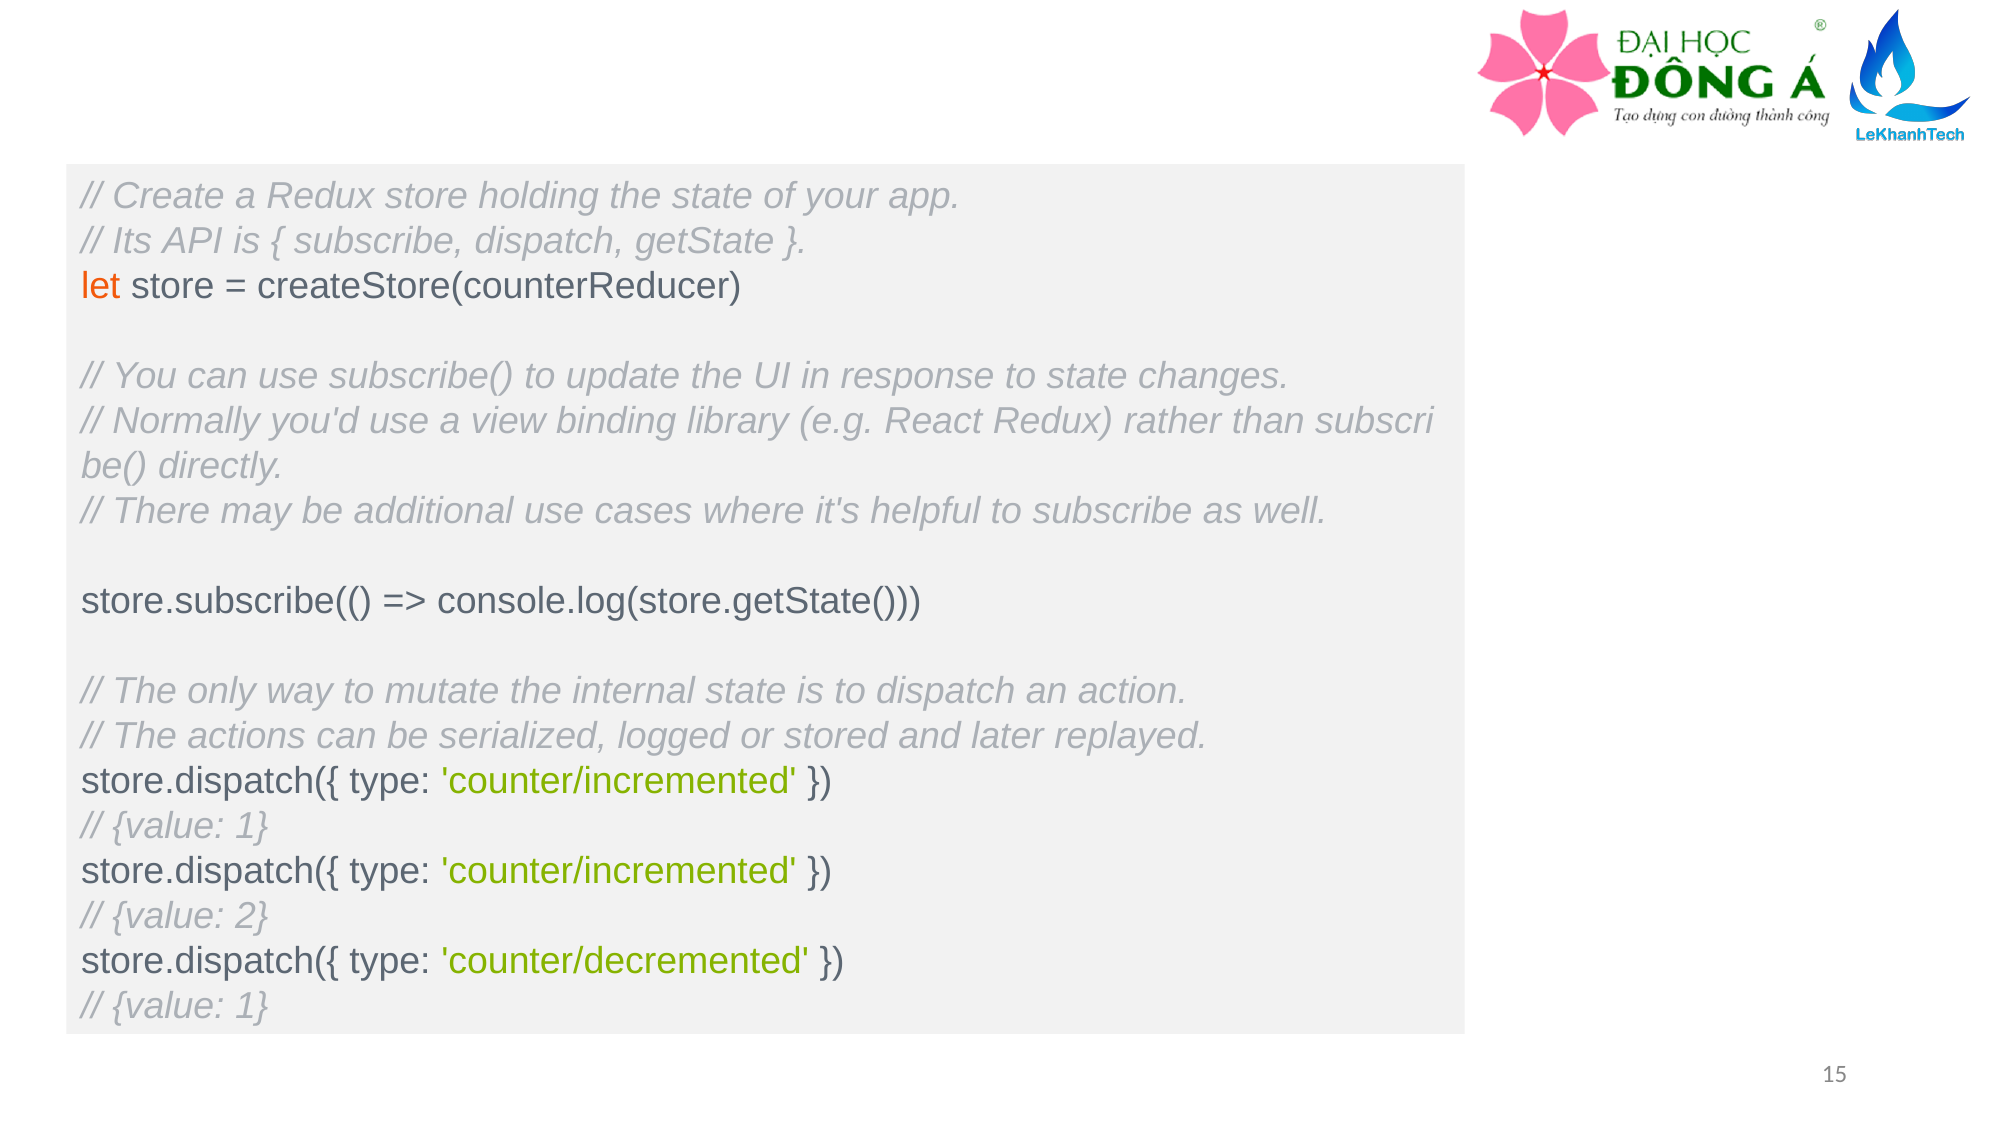

// Create a Redux store holding the state of your app.
// Its API is { subscribe, dispatch, getState }.
let store = createStore(counterReducer)
// You can use subscribe() to update the UI in response to state changes.
// Normally you'd use a view binding library (e.g. React Redux) rather than subscribe() directly.
// There may be additional use cases where it's helpful to subscribe as well.
store.subscribe(() => console.log(store.getState()))
// The only way to mutate the internal state is to dispatch an action.
// The actions can be serialized, logged or stored and later replayed.
store.dispatch({ type: 'counter/incremented' })
// {value: 1}
store.dispatch({ type: 'counter/incremented' })
// {value: 2}
store.dispatch({ type: 'counter/decremented' })
// {value: 1}
15